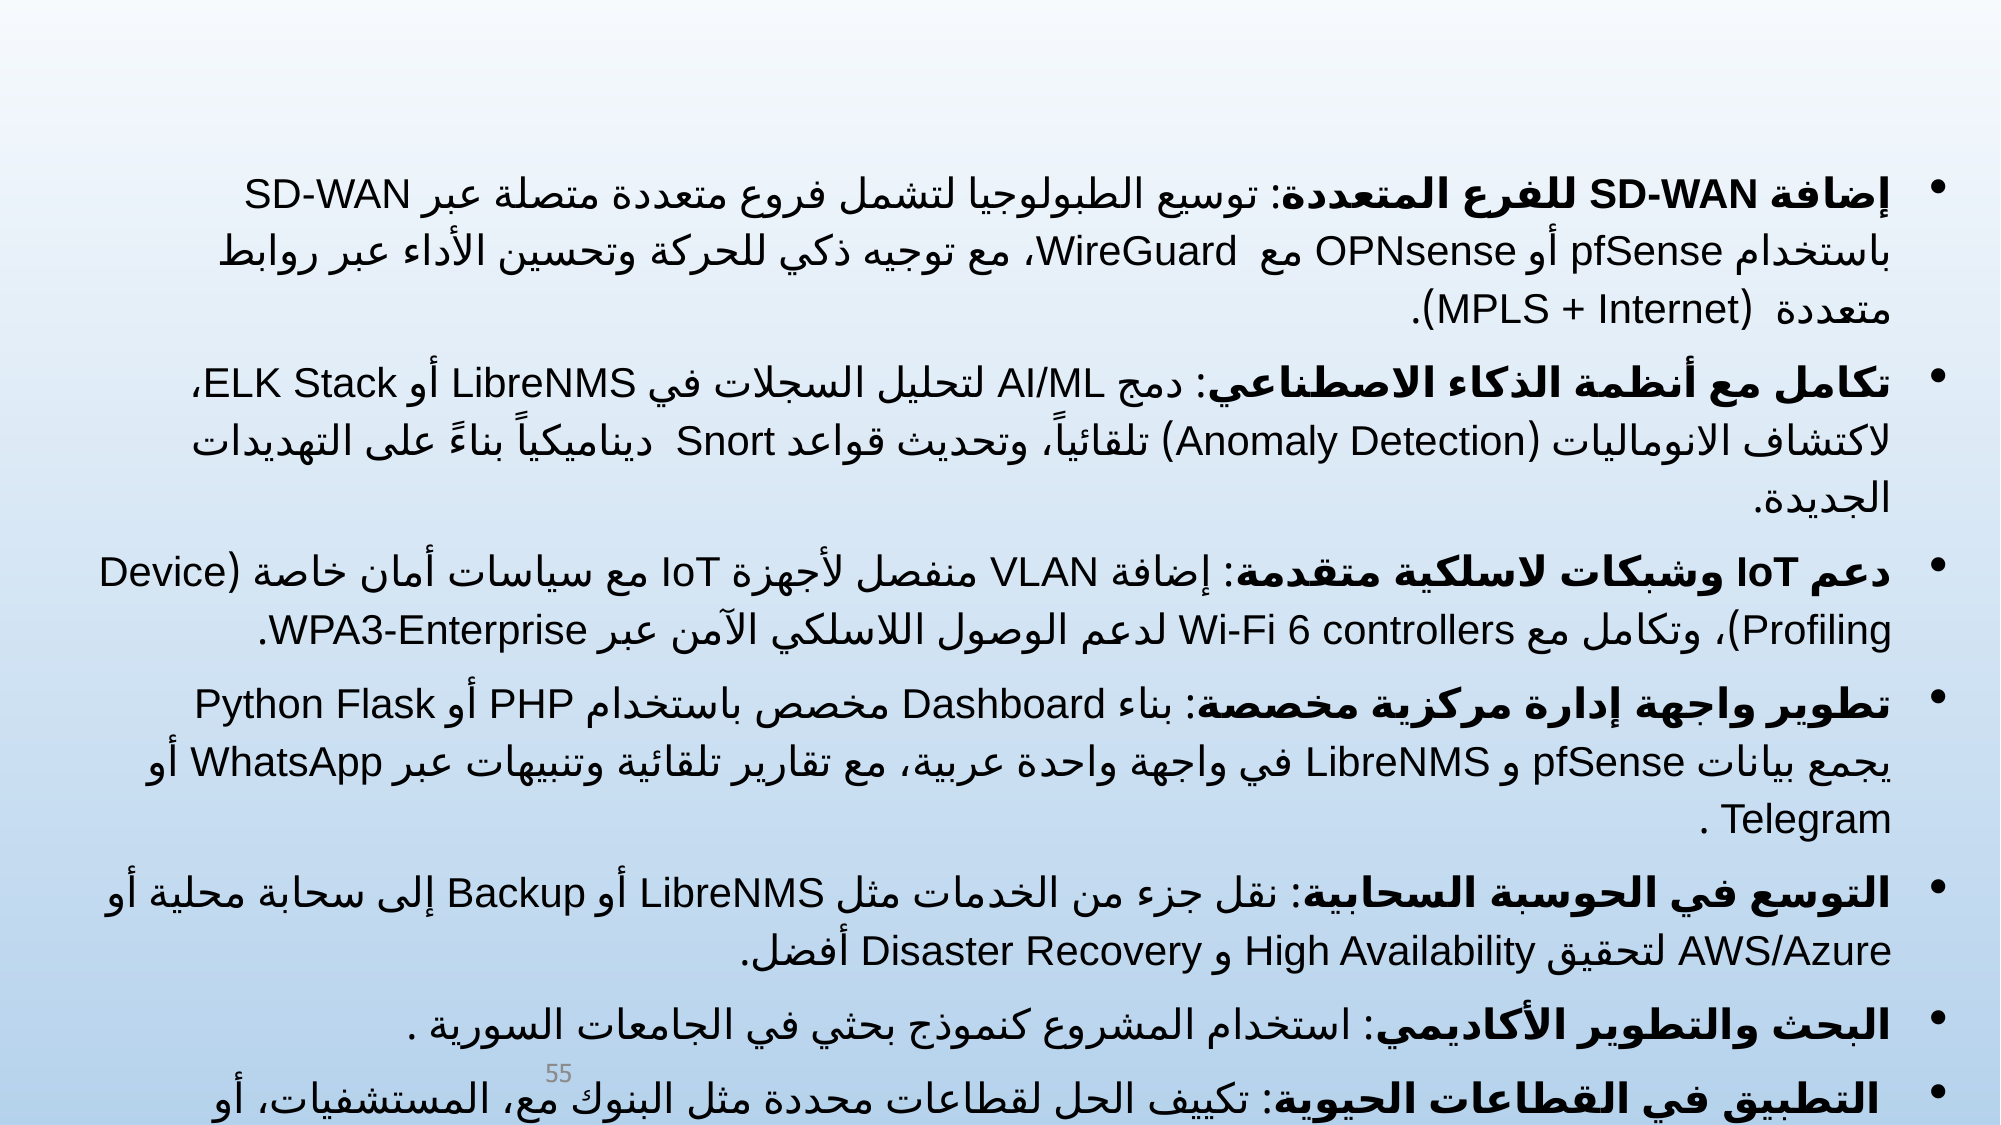

إضافة SD-WAN للفرع المتعددة: توسيع الطبولوجيا لتشمل فروع متعددة متصلة عبر SD-WAN  باستخدام pfSense أو OPNsense مع  WireGuard، مع توجيه ذكي للحركة وتحسين الأداء عبر روابط متعددة  (MPLS + Internet).
تكامل مع أنظمة الذكاء الاصطناعي: دمج AI/ML لتحليل السجلات في LibreNMS أو ELK Stack، لاكتشاف الانوماليات (Anomaly Detection) تلقائياً، وتحديث قواعد Snort  ديناميكياً بناءً على التهديدات الجديدة.
دعم IoT وشبكات لاسلكية متقدمة: إضافة VLAN منفصل لأجهزة IoT مع سياسات أمان خاصة (Device Profiling)، وتكامل مع Wi-Fi 6 controllers لدعم الوصول اللاسلكي الآمن عبر WPA3-Enterprise.
تطوير واجهة إدارة مركزية مخصصة: بناء Dashboard مخصص باستخدام PHP أو Python Flask  يجمع بيانات pfSense و LibreNMS في واجهة واحدة عربية، مع تقارير تلقائية وتنبيهات عبر WhatsApp أو Telegram .
التوسع في الحوسبة السحابية: نقل جزء من الخدمات مثل LibreNMS أو Backup إلى سحابة محلية أو AWS/Azure لتحقيق High Availability و Disaster Recovery أفضل.
البحث والتطوير الأكاديمي: استخدام المشروع كنموذج بحثي في الجامعات السورية .
 التطبيق في القطاعات الحيوية: تكييف الحل لقطاعات محددة مثل البنوك مع، المستشفيات، أو الجهات الحكومية، مع إضافة تشفير كامل للبيانات في الراحة والتنقل.
55